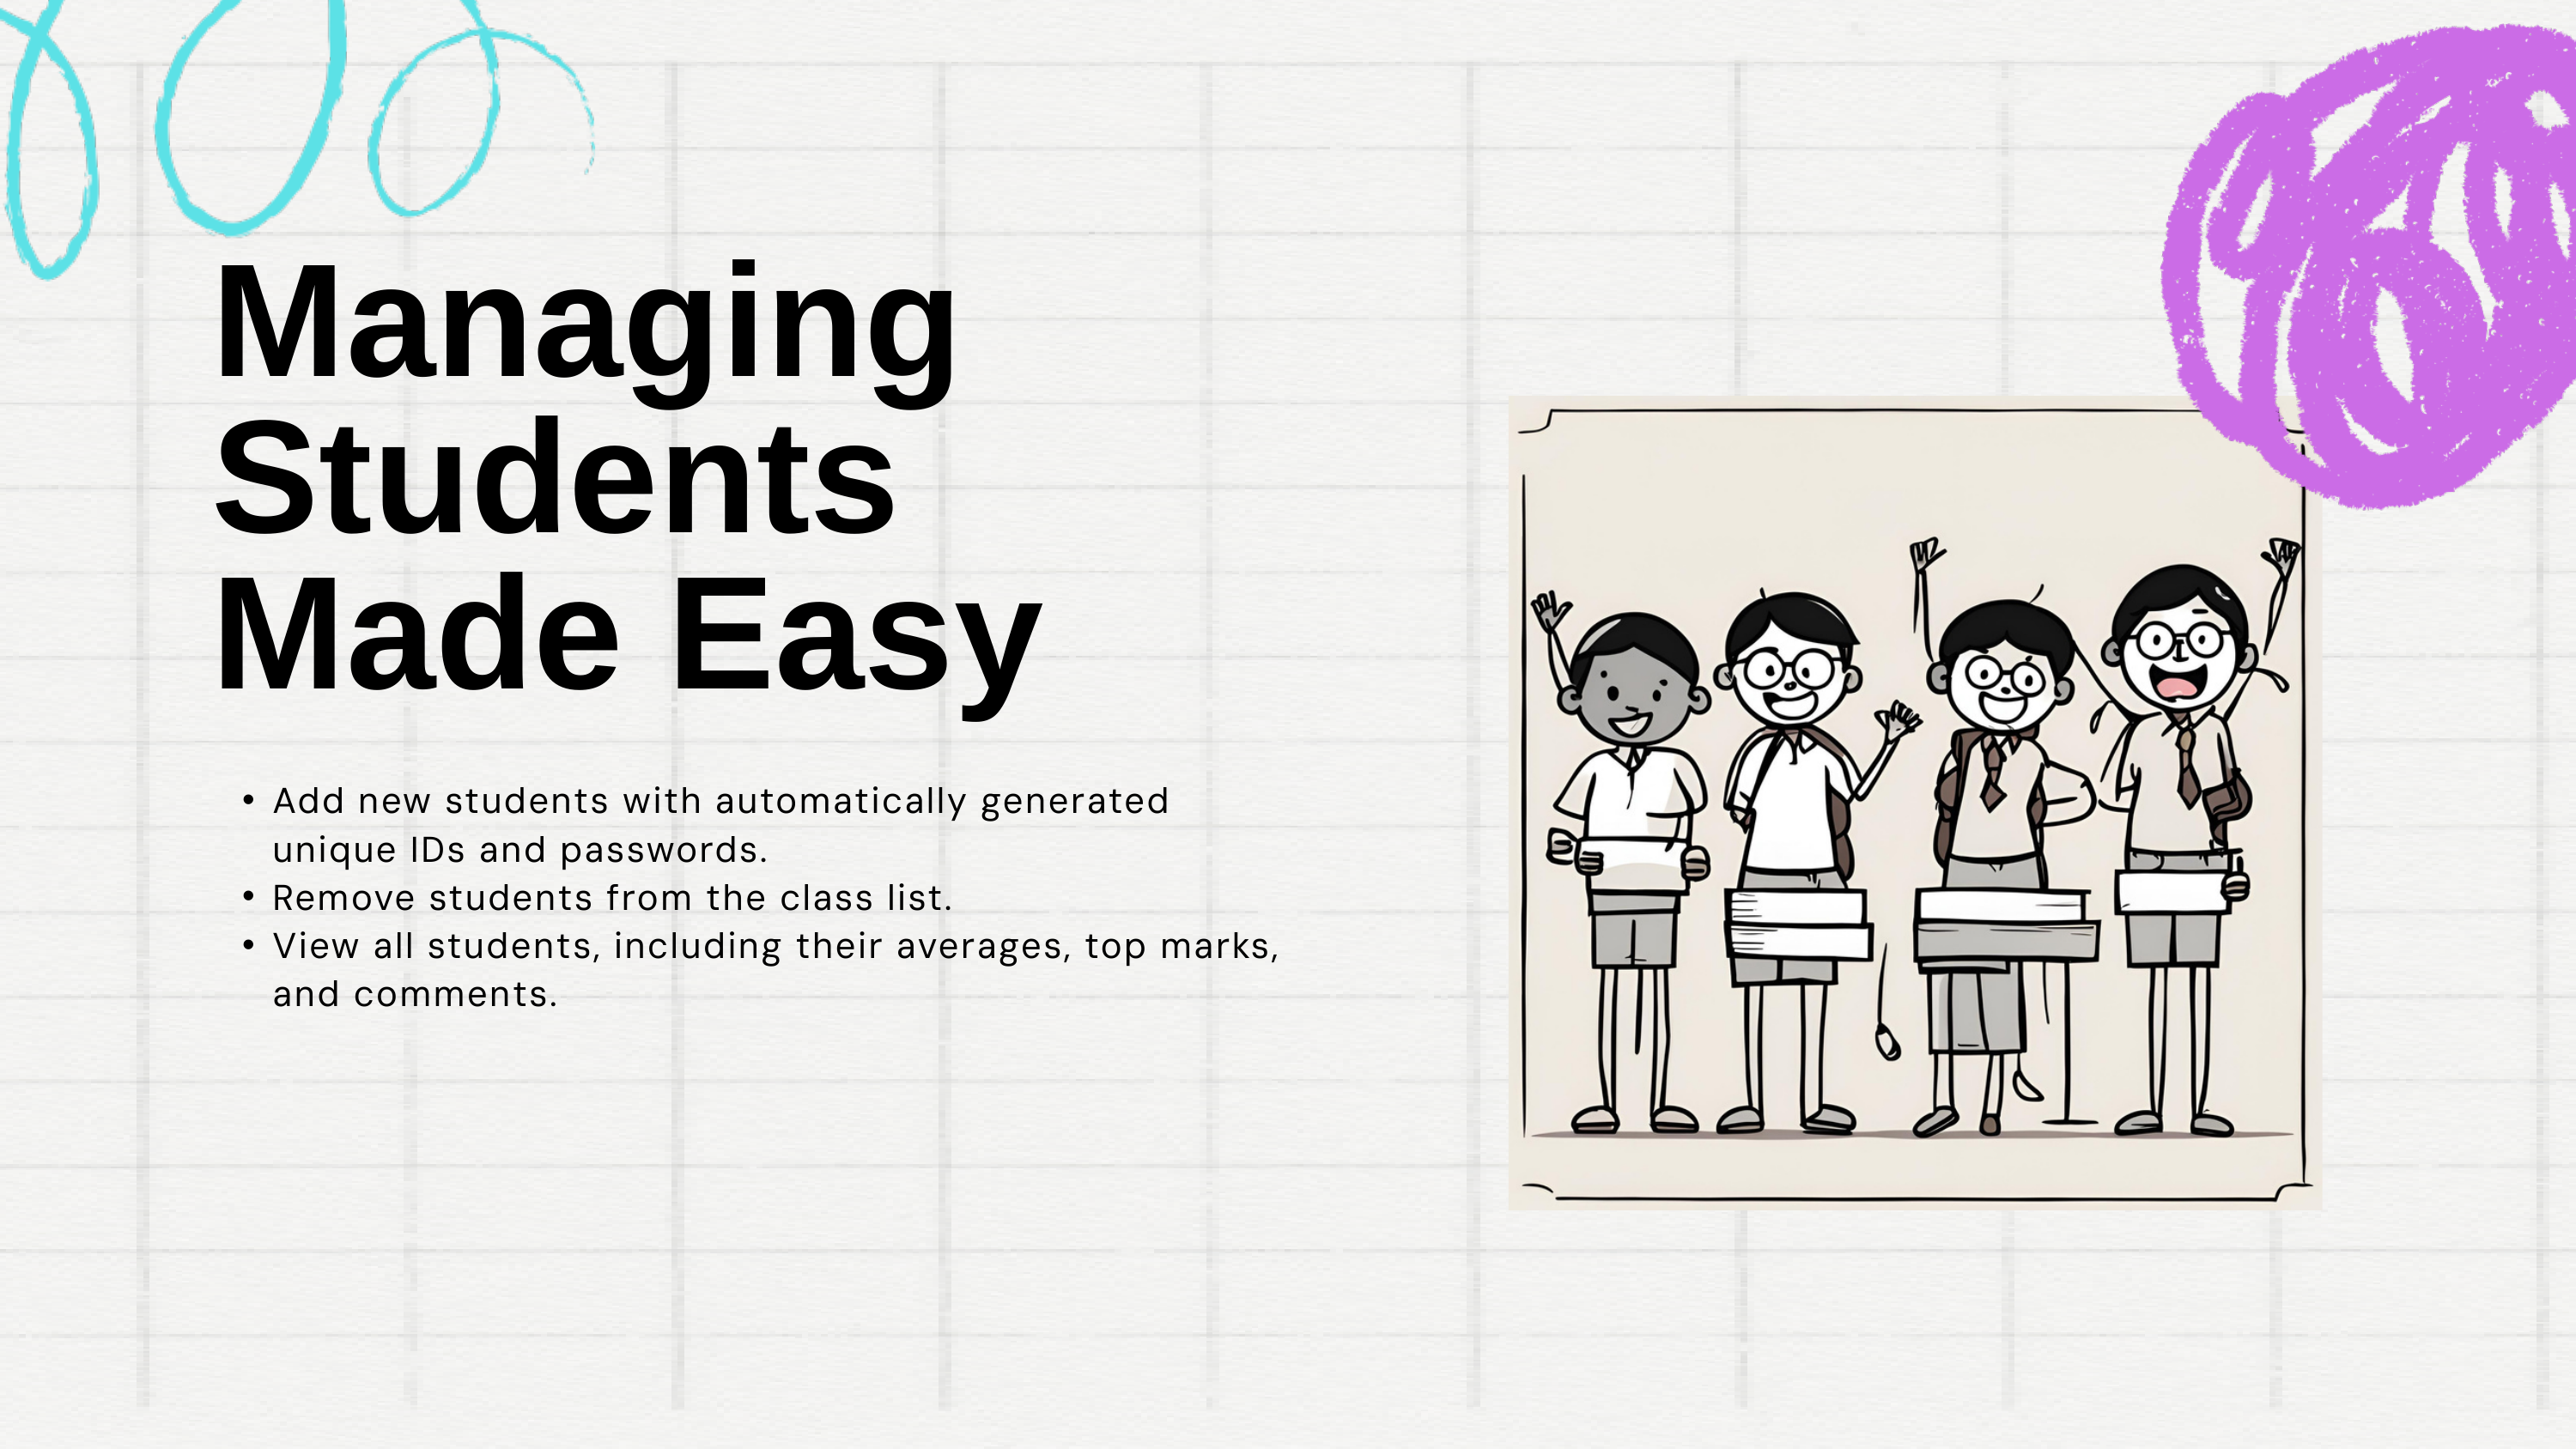

Managing Students Made Easy

Add new students with automatically generated unique IDs and passwords.
Remove students from the class list.
View all students, including their averages, top marks, and comments.